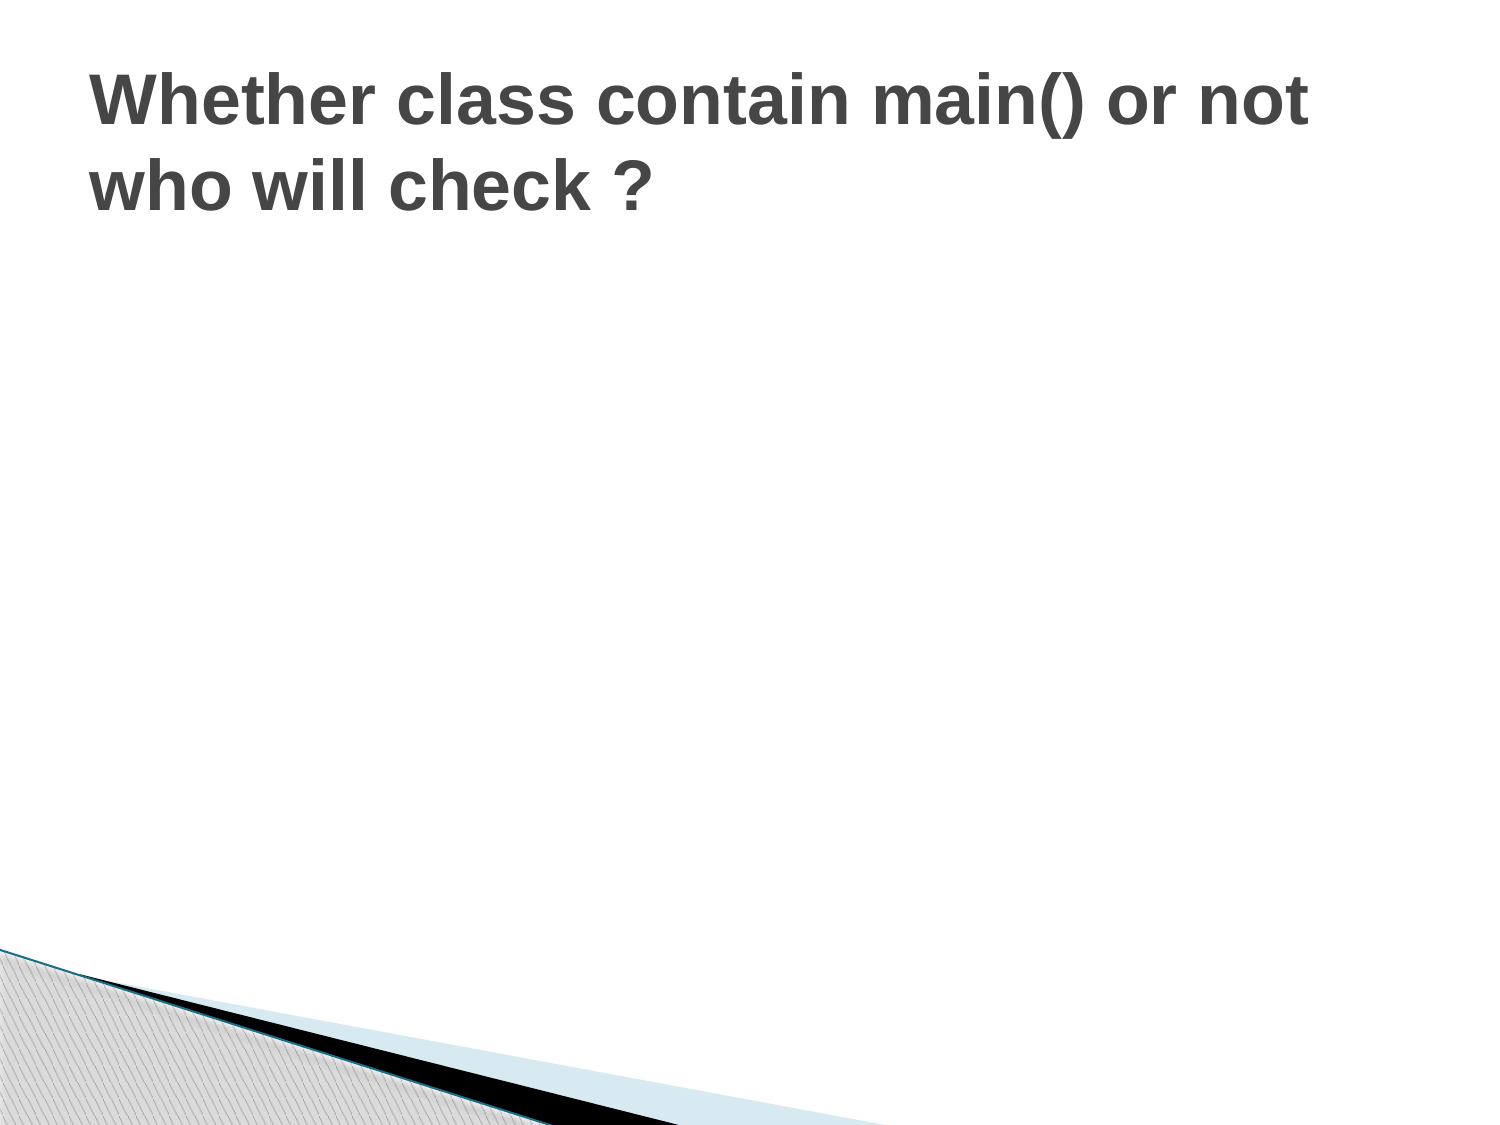

# Whether class contain main() or not who will check ?